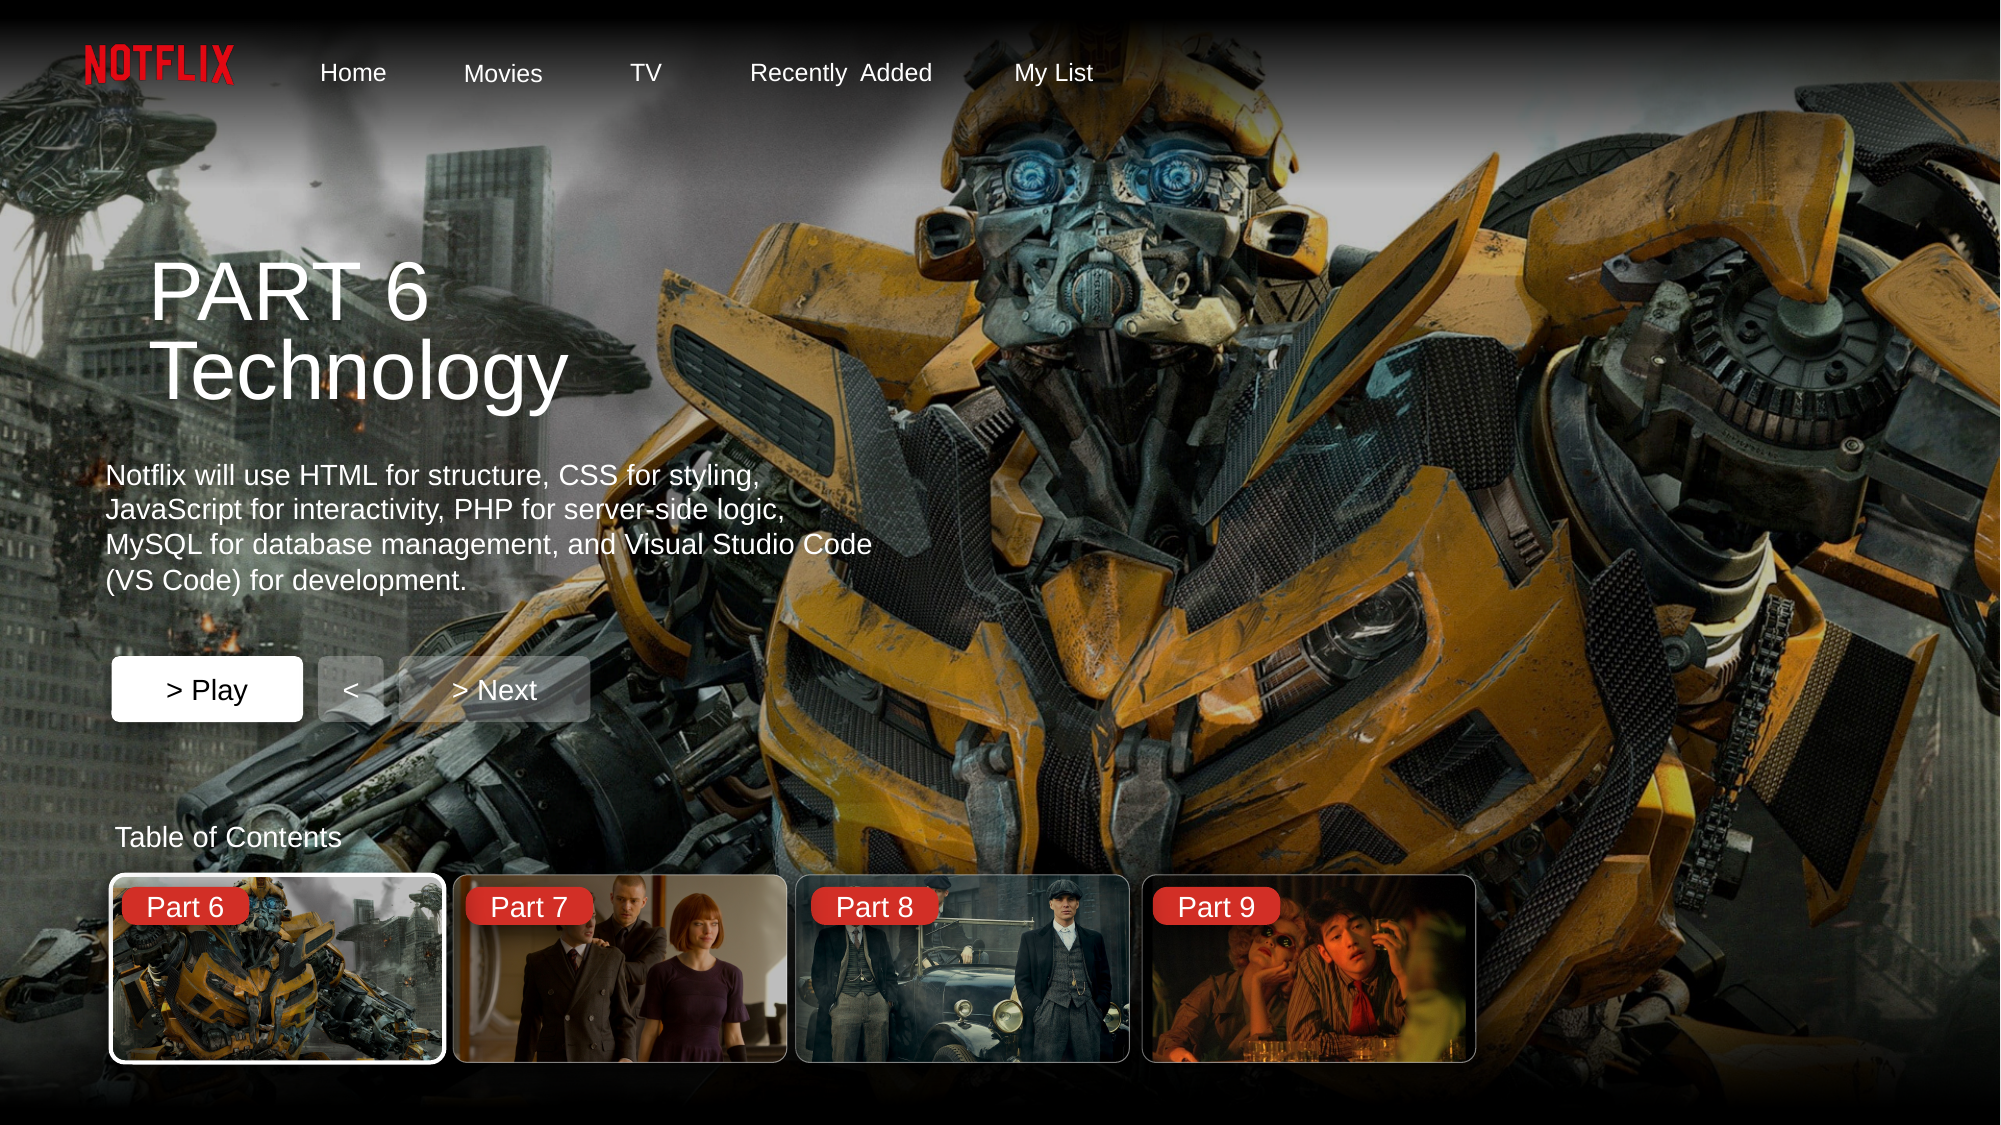

PART 6
Technology

Notflix will use HTML for structure, CSS for styling, JavaScript for interactivity, PHP for server-side logic, MySQL for database management, and Visual Studio Code (VS Code) for development.
> Play
<
> Next